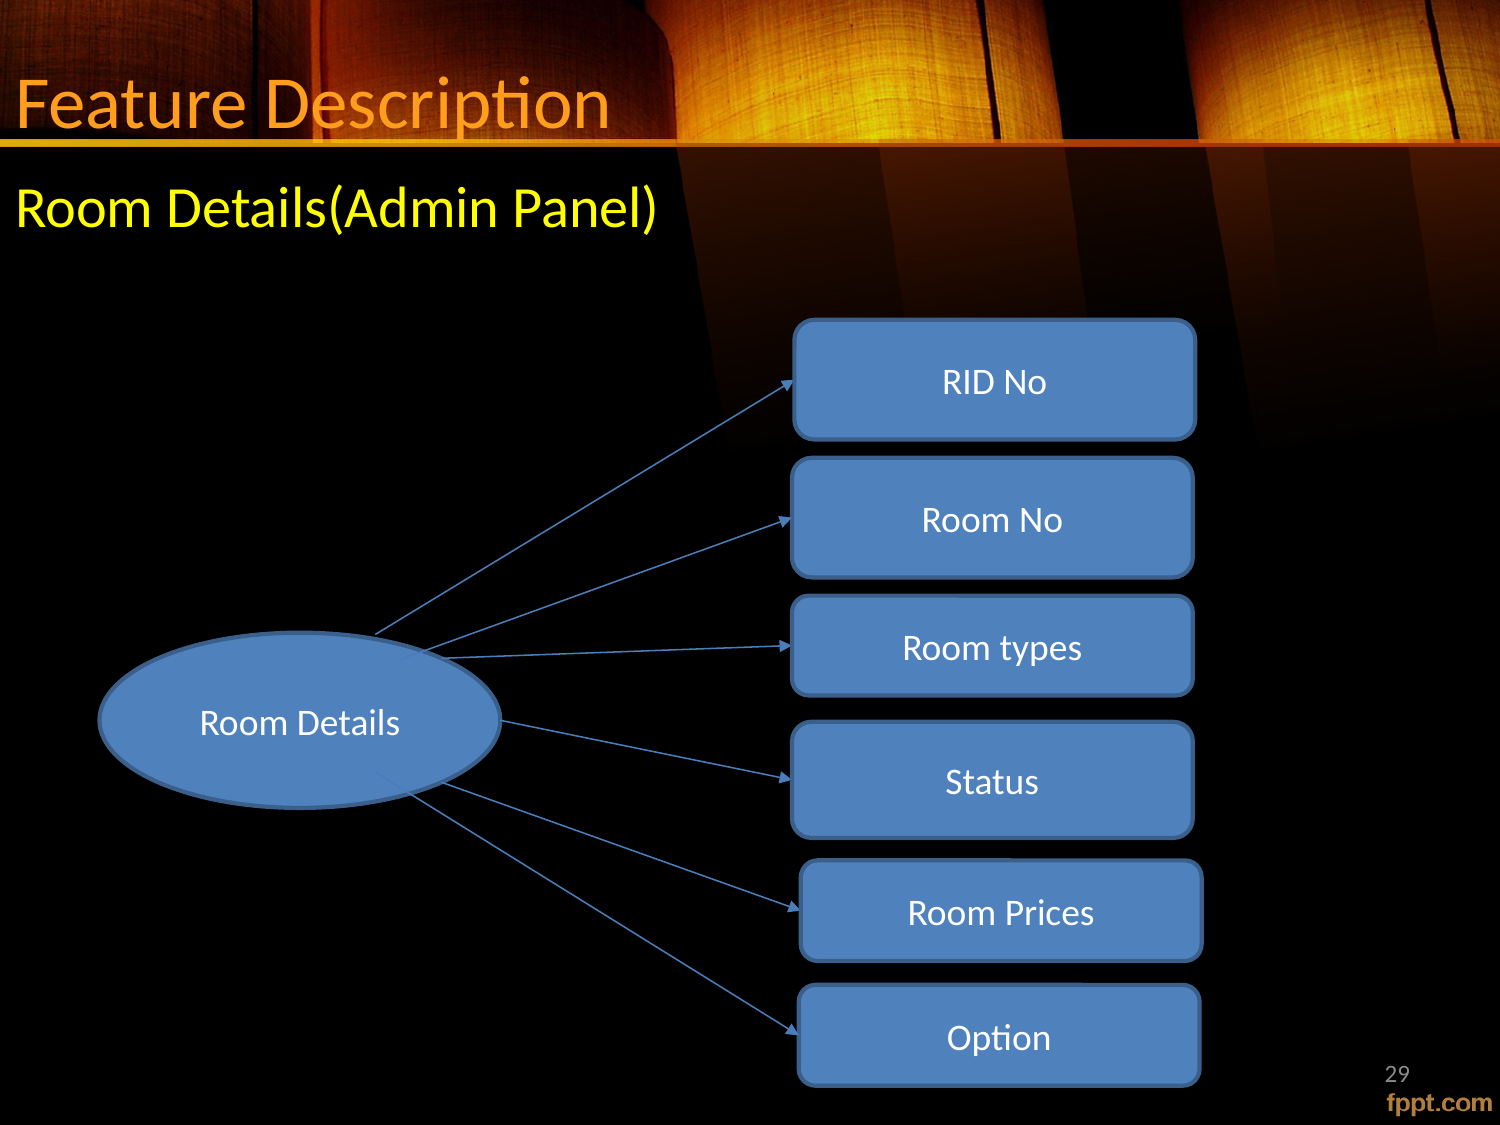

# Feature Description
Room Details(Admin Panel)
RID No
Room No
Room types
Room Details
Status
Room Prices
Option
29